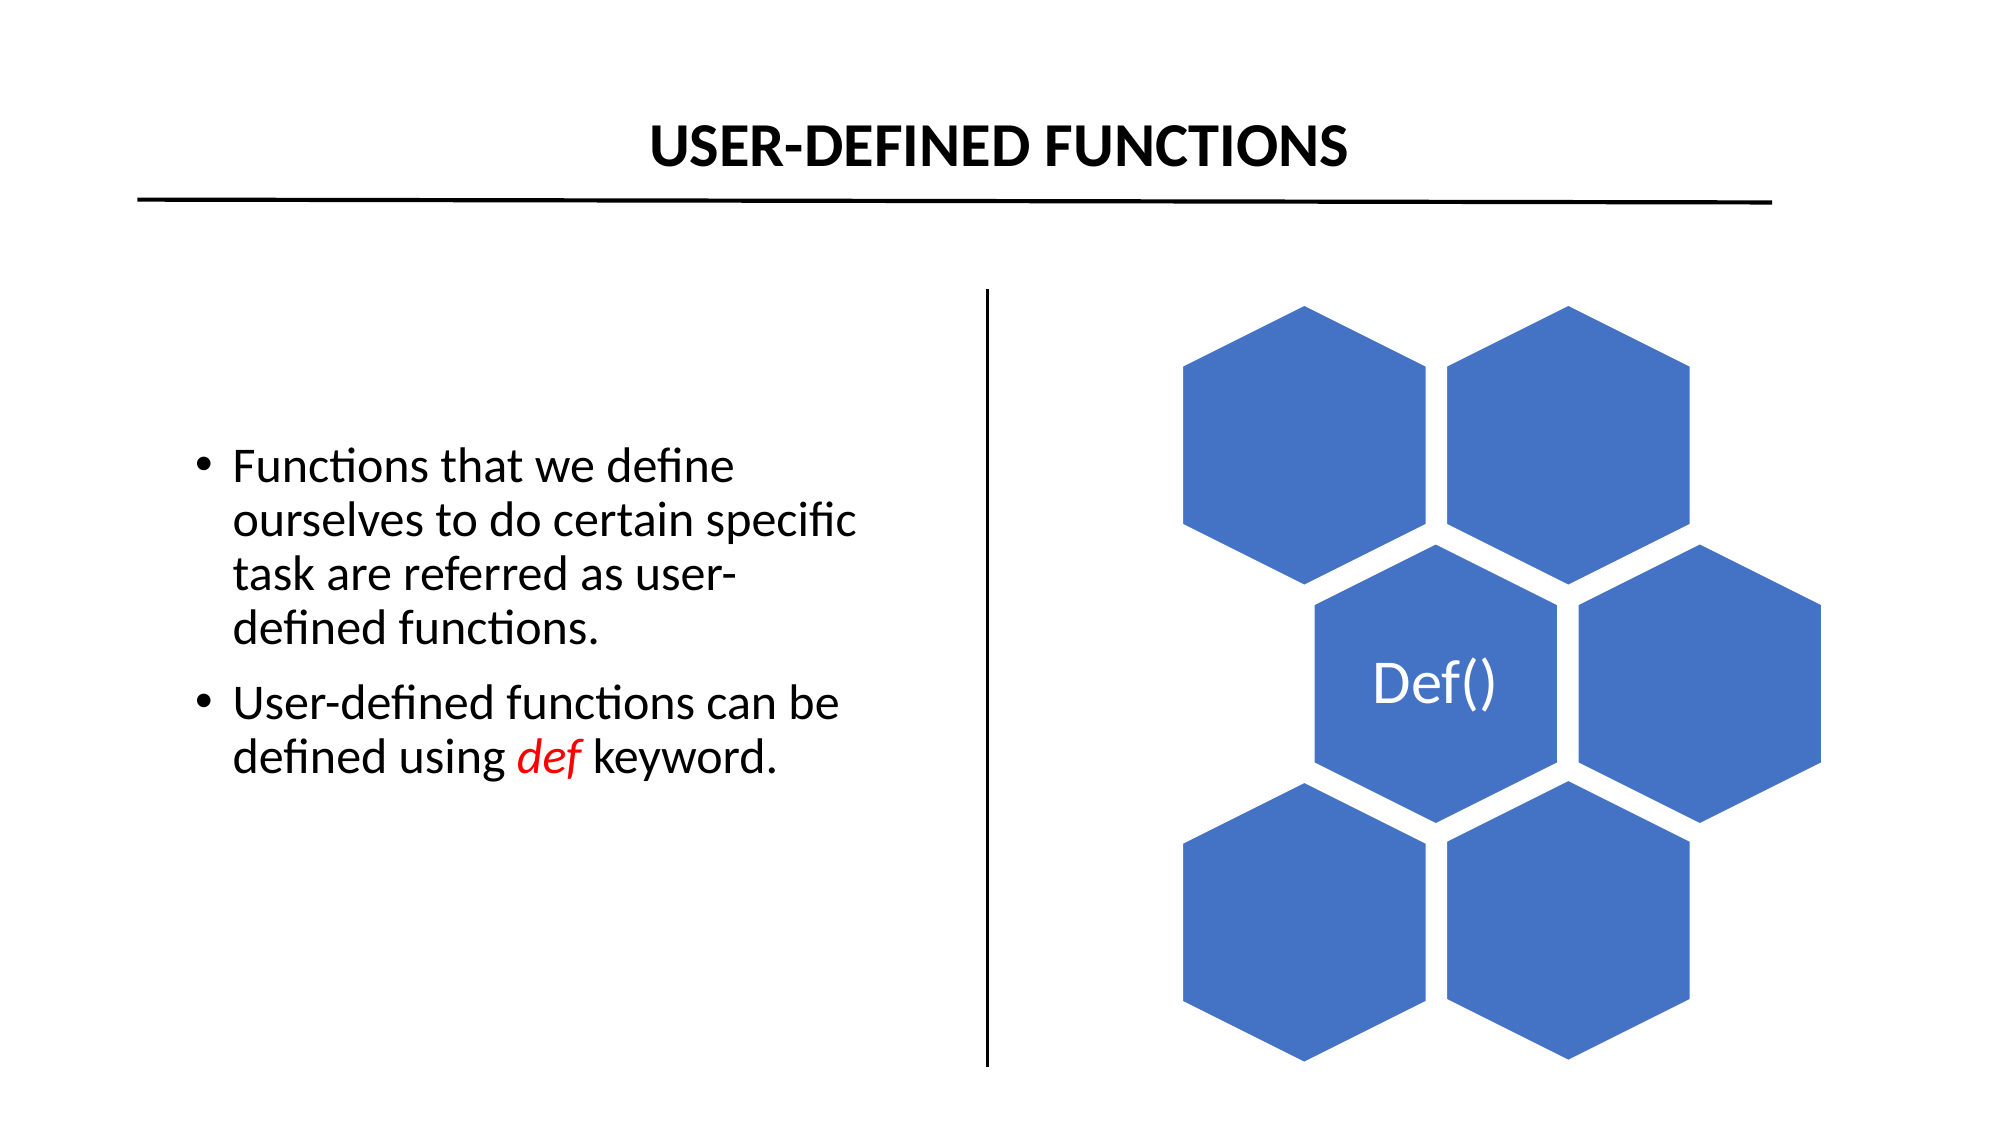

USER-DEFINED FUNCTIONS

Def()

Functions that we define ourselves to do certain specific task are referred as user-defined functions.
User-defined functions can be defined using def keyword.